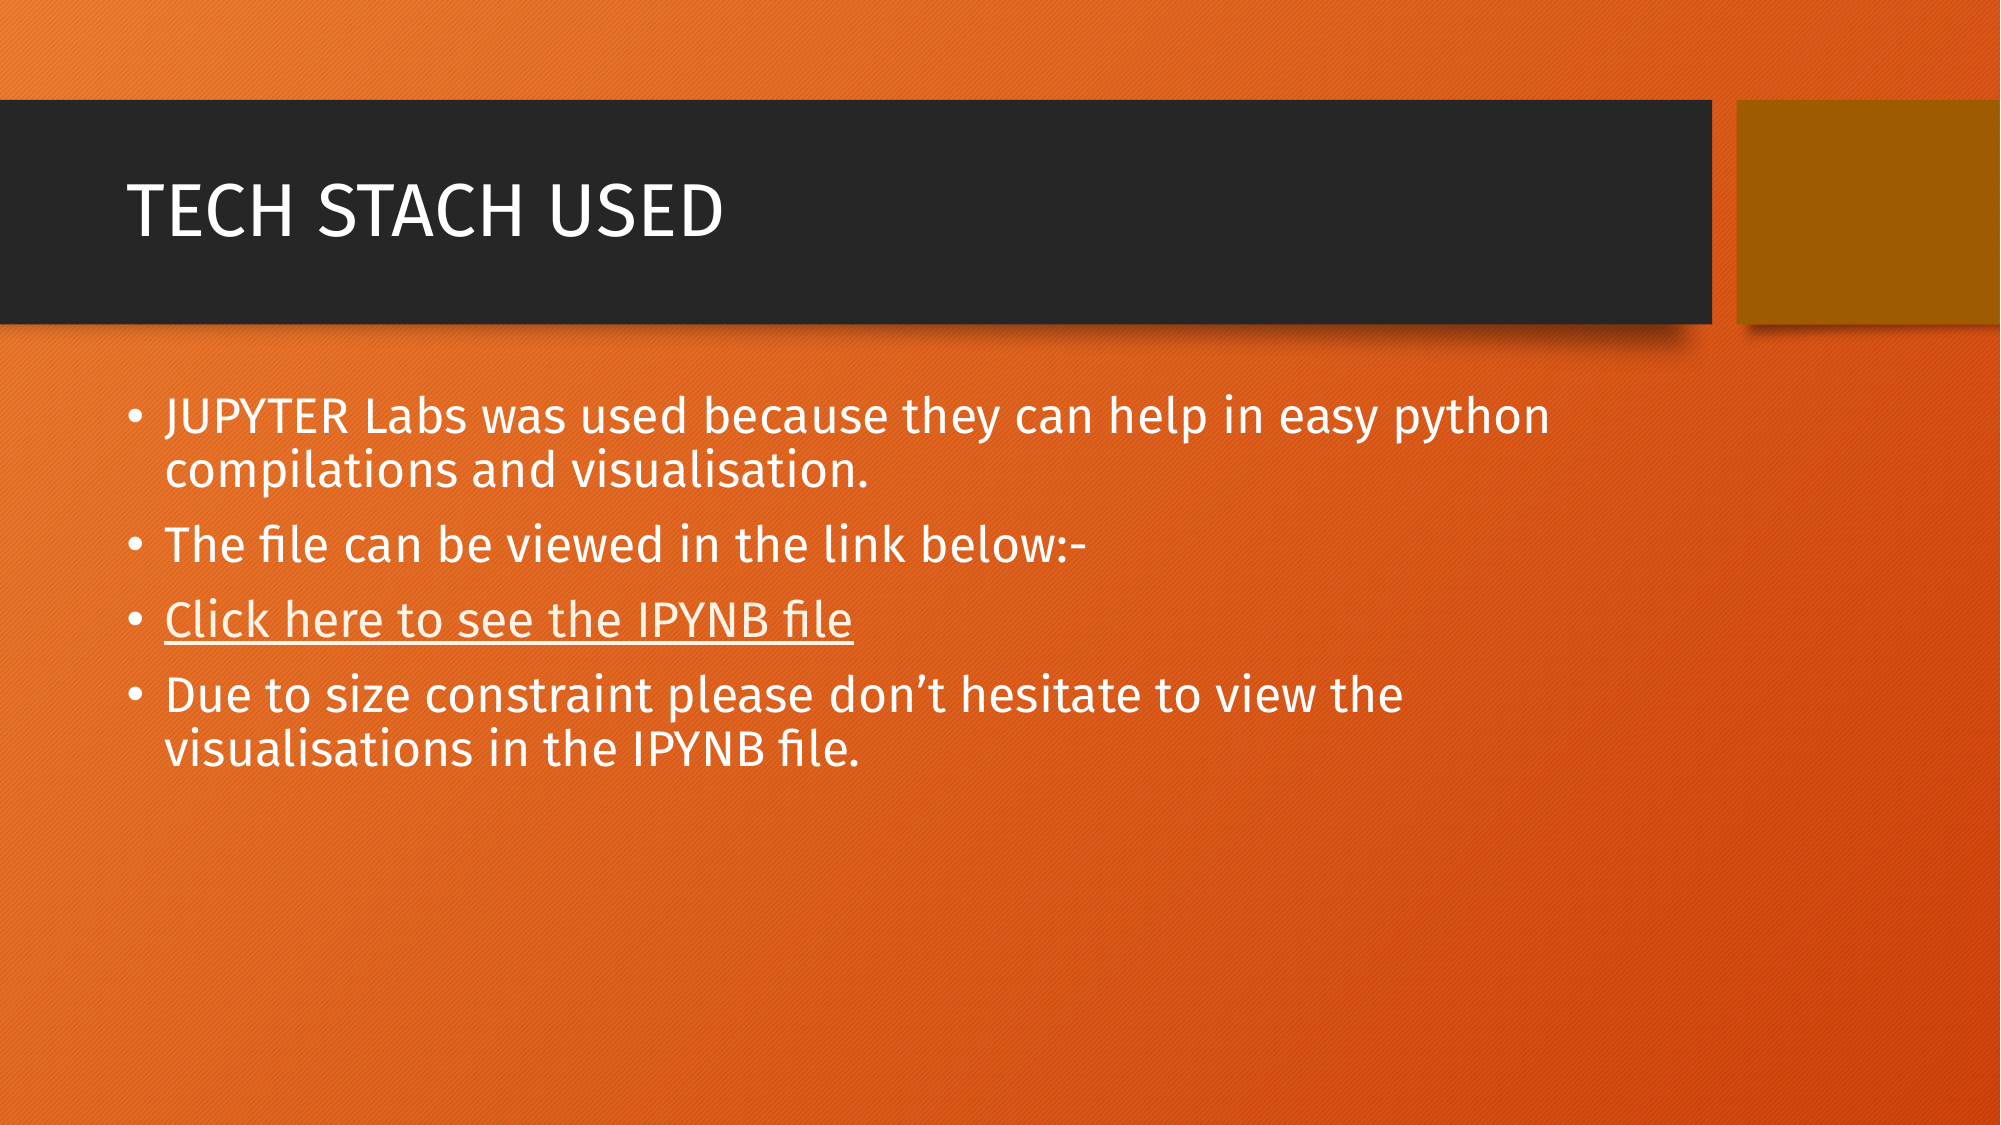

# TECH STACH USED
JUPYTER Labs was used because they can help in easy python compilations and visualisation.
The file can be viewed in the link below:-
Click here to see the IPYNB file
Due to size constraint please don’t hesitate to view the visualisations in the IPYNB file.